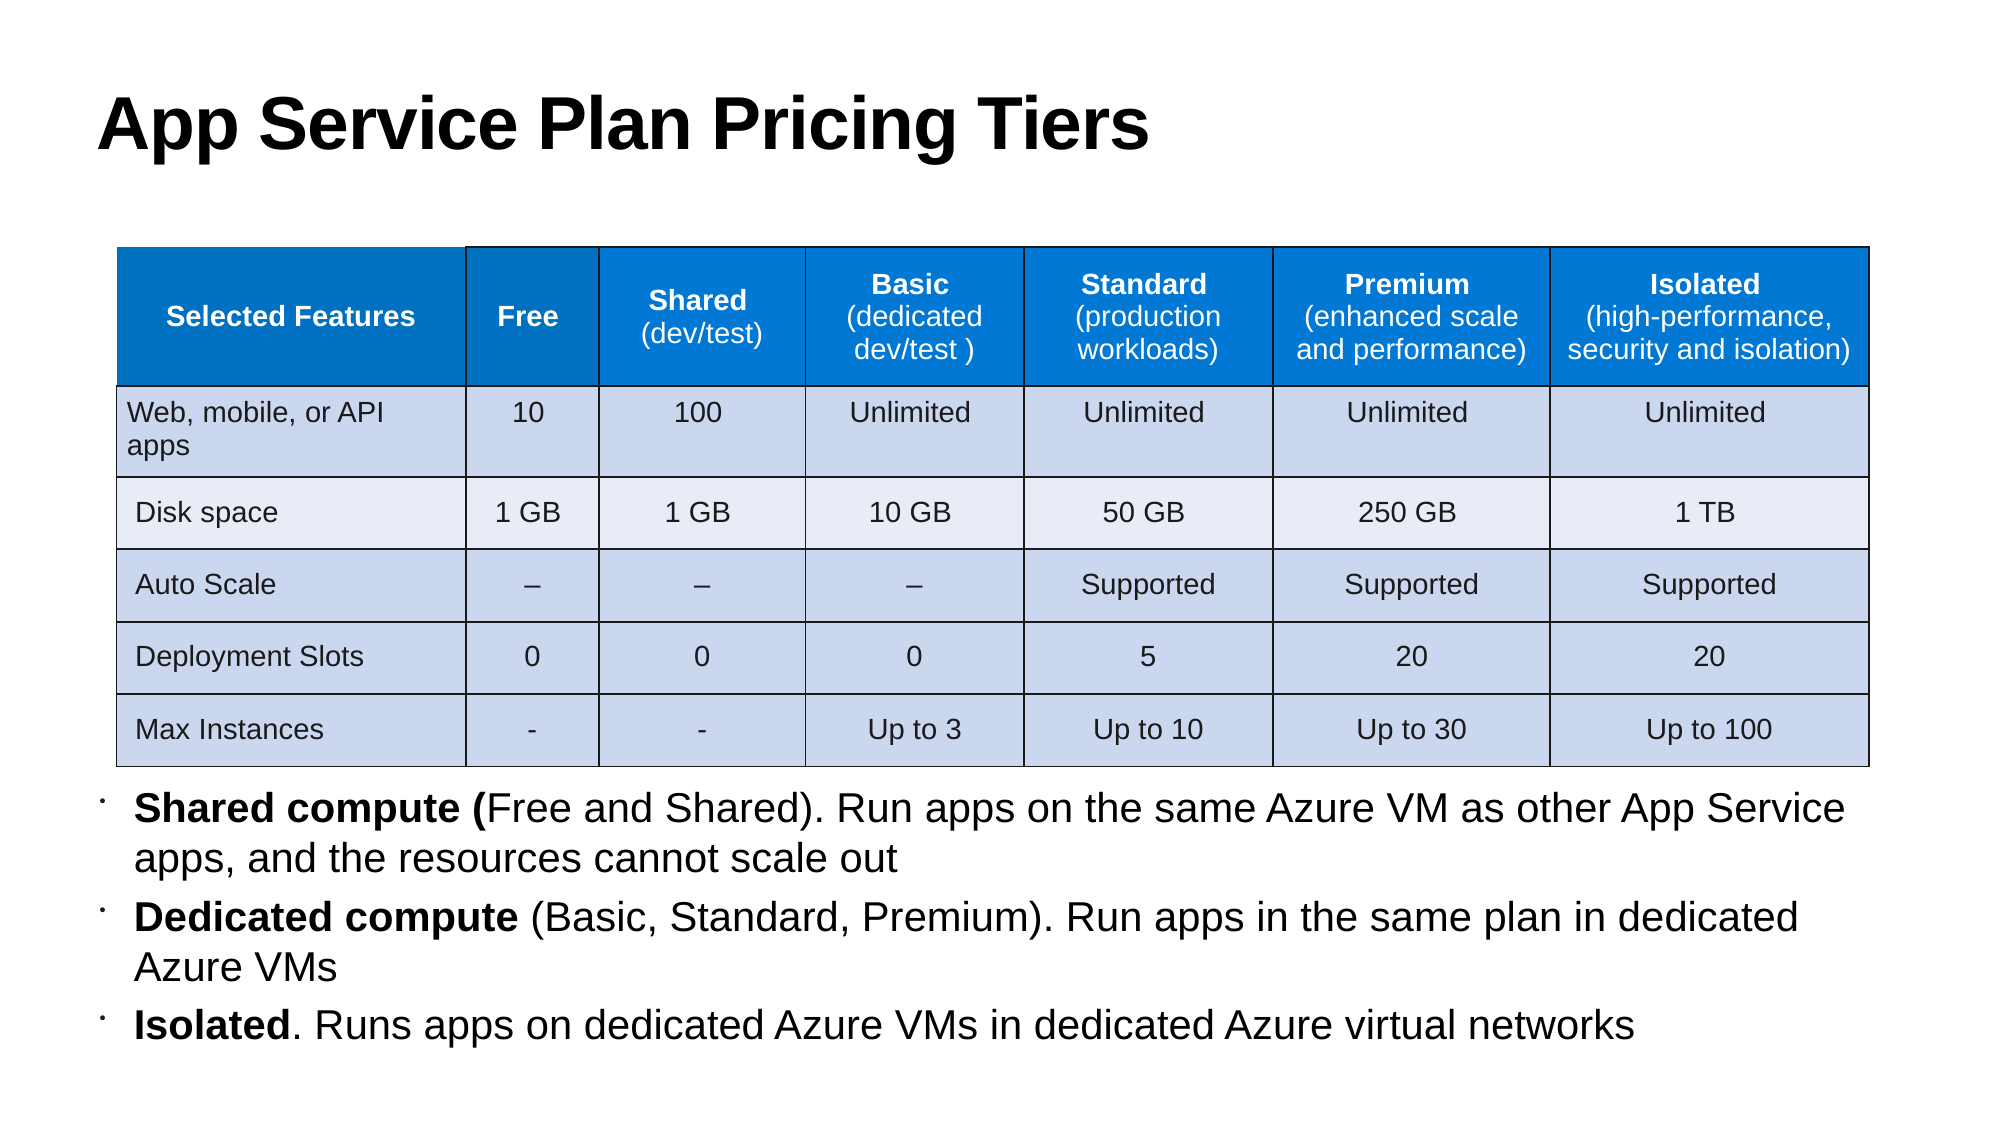

# App Service Plan Pricing Tiers
| Selected Features | Free | Shared (dev/test) | Basic (dedicated dev/test ) | Standard (production workloads) | Premium (enhanced scale and performance) | Isolated (high-performance, security and isolation) |
| --- | --- | --- | --- | --- | --- | --- |
| Web, mobile, or API apps | 10 | 100 | Unlimited | Unlimited | Unlimited | Unlimited |
| Disk space | 1 GB | 1 GB | 10 GB | 50 GB | 250 GB | 1 TB |
| Auto Scale | – | – | – | Supported | Supported | Supported |
| Deployment Slots | 0 | 0 | 0 | 5 | 20 | 20 |
| Max Instances | - | - | Up to 3 | Up to 10 | Up to 30 | Up to 100 |
Shared compute (Free and Shared). Run apps on the same Azure VM as other App Service apps, and the resources cannot scale out
Dedicated compute (Basic, Standard, Premium). Run apps in the same plan in dedicated Azure VMs
Isolated. Runs apps on dedicated Azure VMs in dedicated Azure virtual networks